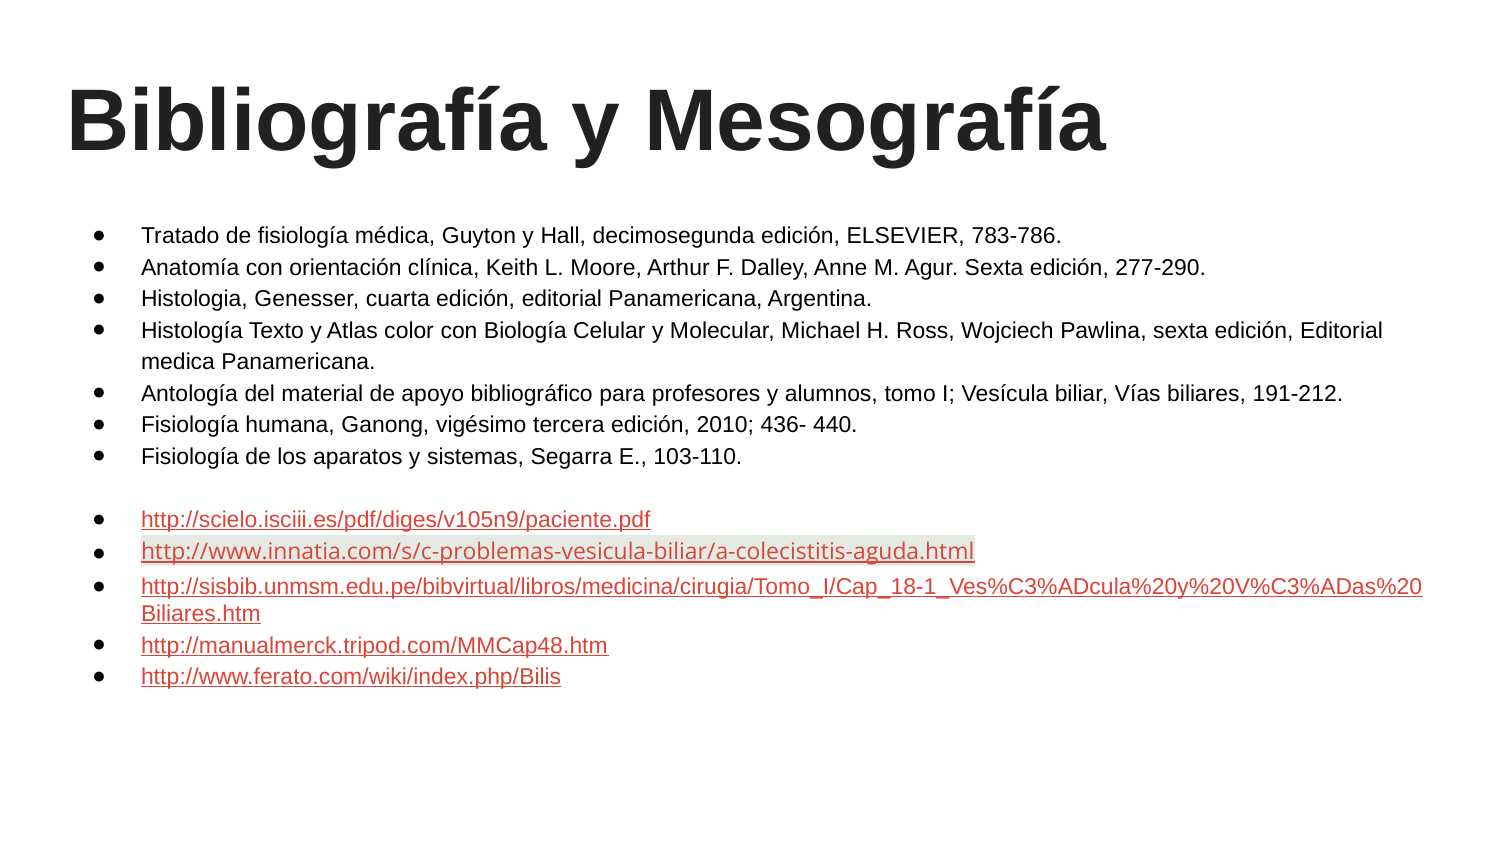

# Bibliografía y Mesografía
Tratado de fisiología médica, Guyton y Hall, decimosegunda edición, ELSEVIER, 783-786.
Anatomía con orientación clínica, Keith L. Moore, Arthur F. Dalley, Anne M. Agur. Sexta edición, 277-290.
Histologia, Genesser, cuarta edición, editorial Panamericana, Argentina.
Histología Texto y Atlas color con Biología Celular y Molecular, Michael H. Ross, Wojciech Pawlina, sexta edición, Editorial medica Panamericana.
Antología del material de apoyo bibliográfico para profesores y alumnos, tomo I; Vesícula biliar, Vías biliares, 191-212.
Fisiología humana, Ganong, vigésimo tercera edición, 2010; 436- 440.
Fisiología de los aparatos y sistemas, Segarra E., 103-110.

http://scielo.isciii.es/pdf/diges/v105n9/paciente.pdf
http://www.innatia.com/s/c-problemas-vesicula-biliar/a-colecistitis-aguda.html
http://sisbib.unmsm.edu.pe/bibvirtual/libros/medicina/cirugia/Tomo_I/Cap_18-1_Ves%C3%ADcula%20y%20V%C3%ADas%20Biliares.htm
http://manualmerck.tripod.com/MMCap48.htm
http://www.ferato.com/wiki/index.php/Bilis